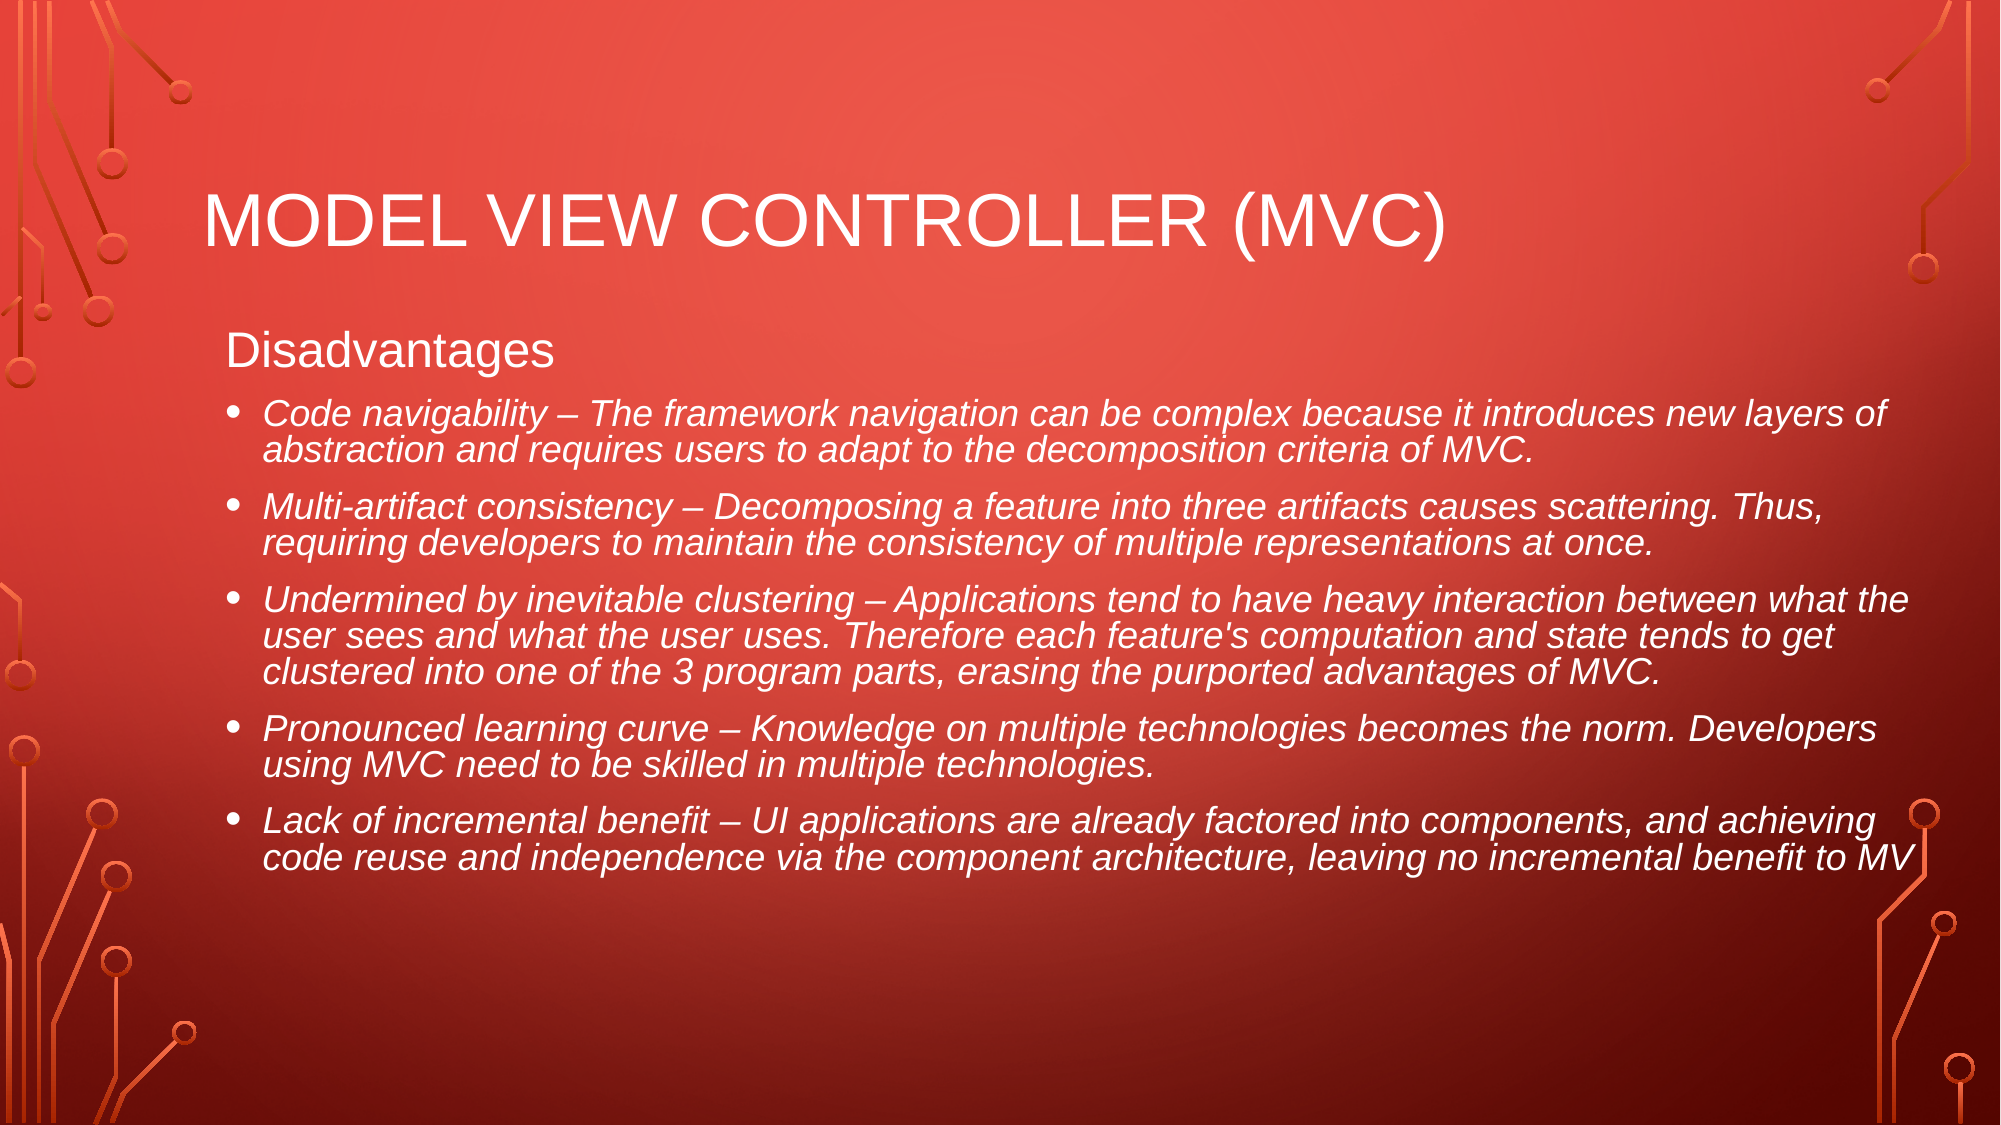

# Model view controller (MVC)
Disadvantages
Code navigability – The framework navigation can be complex because it introduces new layers of abstraction and requires users to adapt to the decomposition criteria of MVC.
Multi-artifact consistency – Decomposing a feature into three artifacts causes scattering. Thus, requiring developers to maintain the consistency of multiple representations at once.
Undermined by inevitable clustering – Applications tend to have heavy interaction between what the user sees and what the user uses. Therefore each feature's computation and state tends to get clustered into one of the 3 program parts, erasing the purported advantages of MVC.
Pronounced learning curve – Knowledge on multiple technologies becomes the norm. Developers using MVC need to be skilled in multiple technologies.
Lack of incremental benefit – UI applications are already factored into components, and achieving code reuse and independence via the component architecture, leaving no incremental benefit to MV